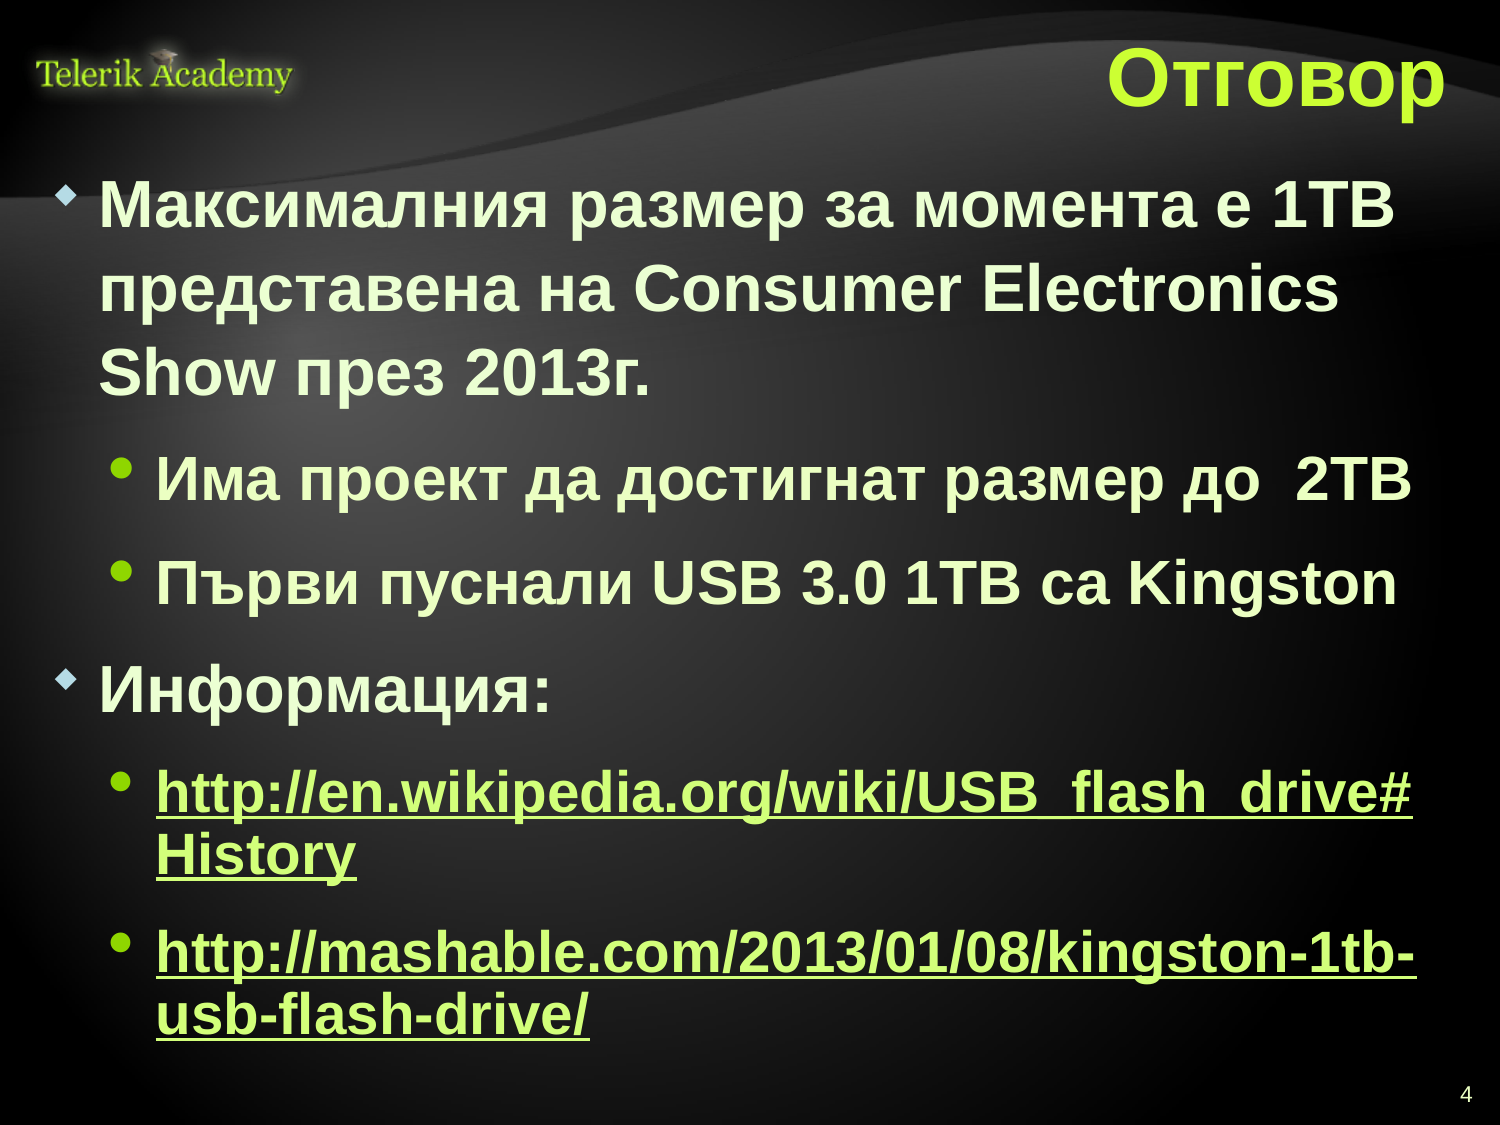

# Отговор
Максималния размер за момента е 1ТB  представена на Consumer Electronics Show през 2013г.
Има проект да достигнат размер до  2TB
Първи пуснали USB 3.0 1TB са Kingston
Информация:
http://en.wikipedia.org/wiki/USB_flash_drive#History
http://mashable.com/2013/01/08/kingston-1tb-usb-flash-drive/
4